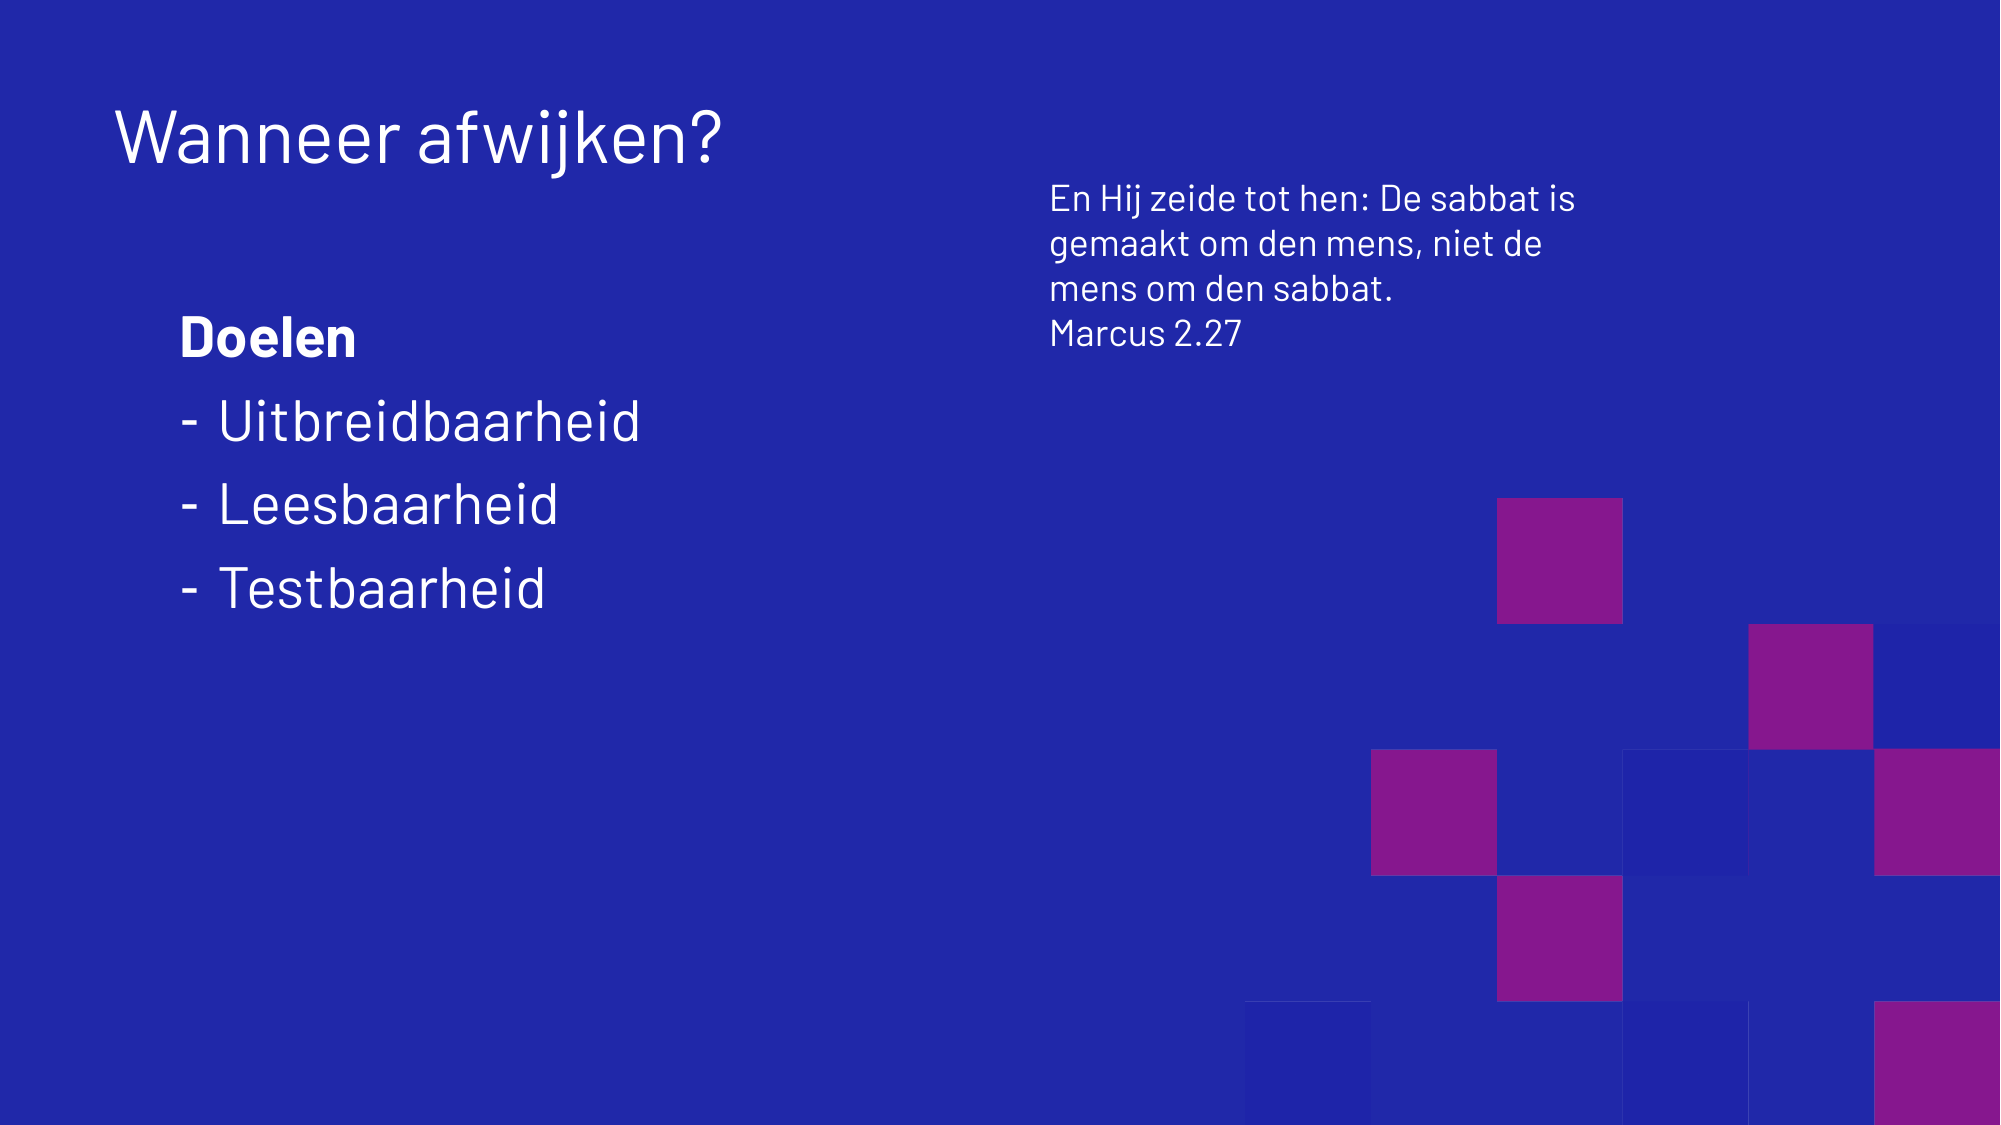

Wanneer afwijken?
En Hij zeide tot hen: De sabbat is gemaakt om den mens, niet de mens om den sabbat.
Marcus 2.27
Doelen
Uitbreidbaarheid
Leesbaarheid
Testbaarheid